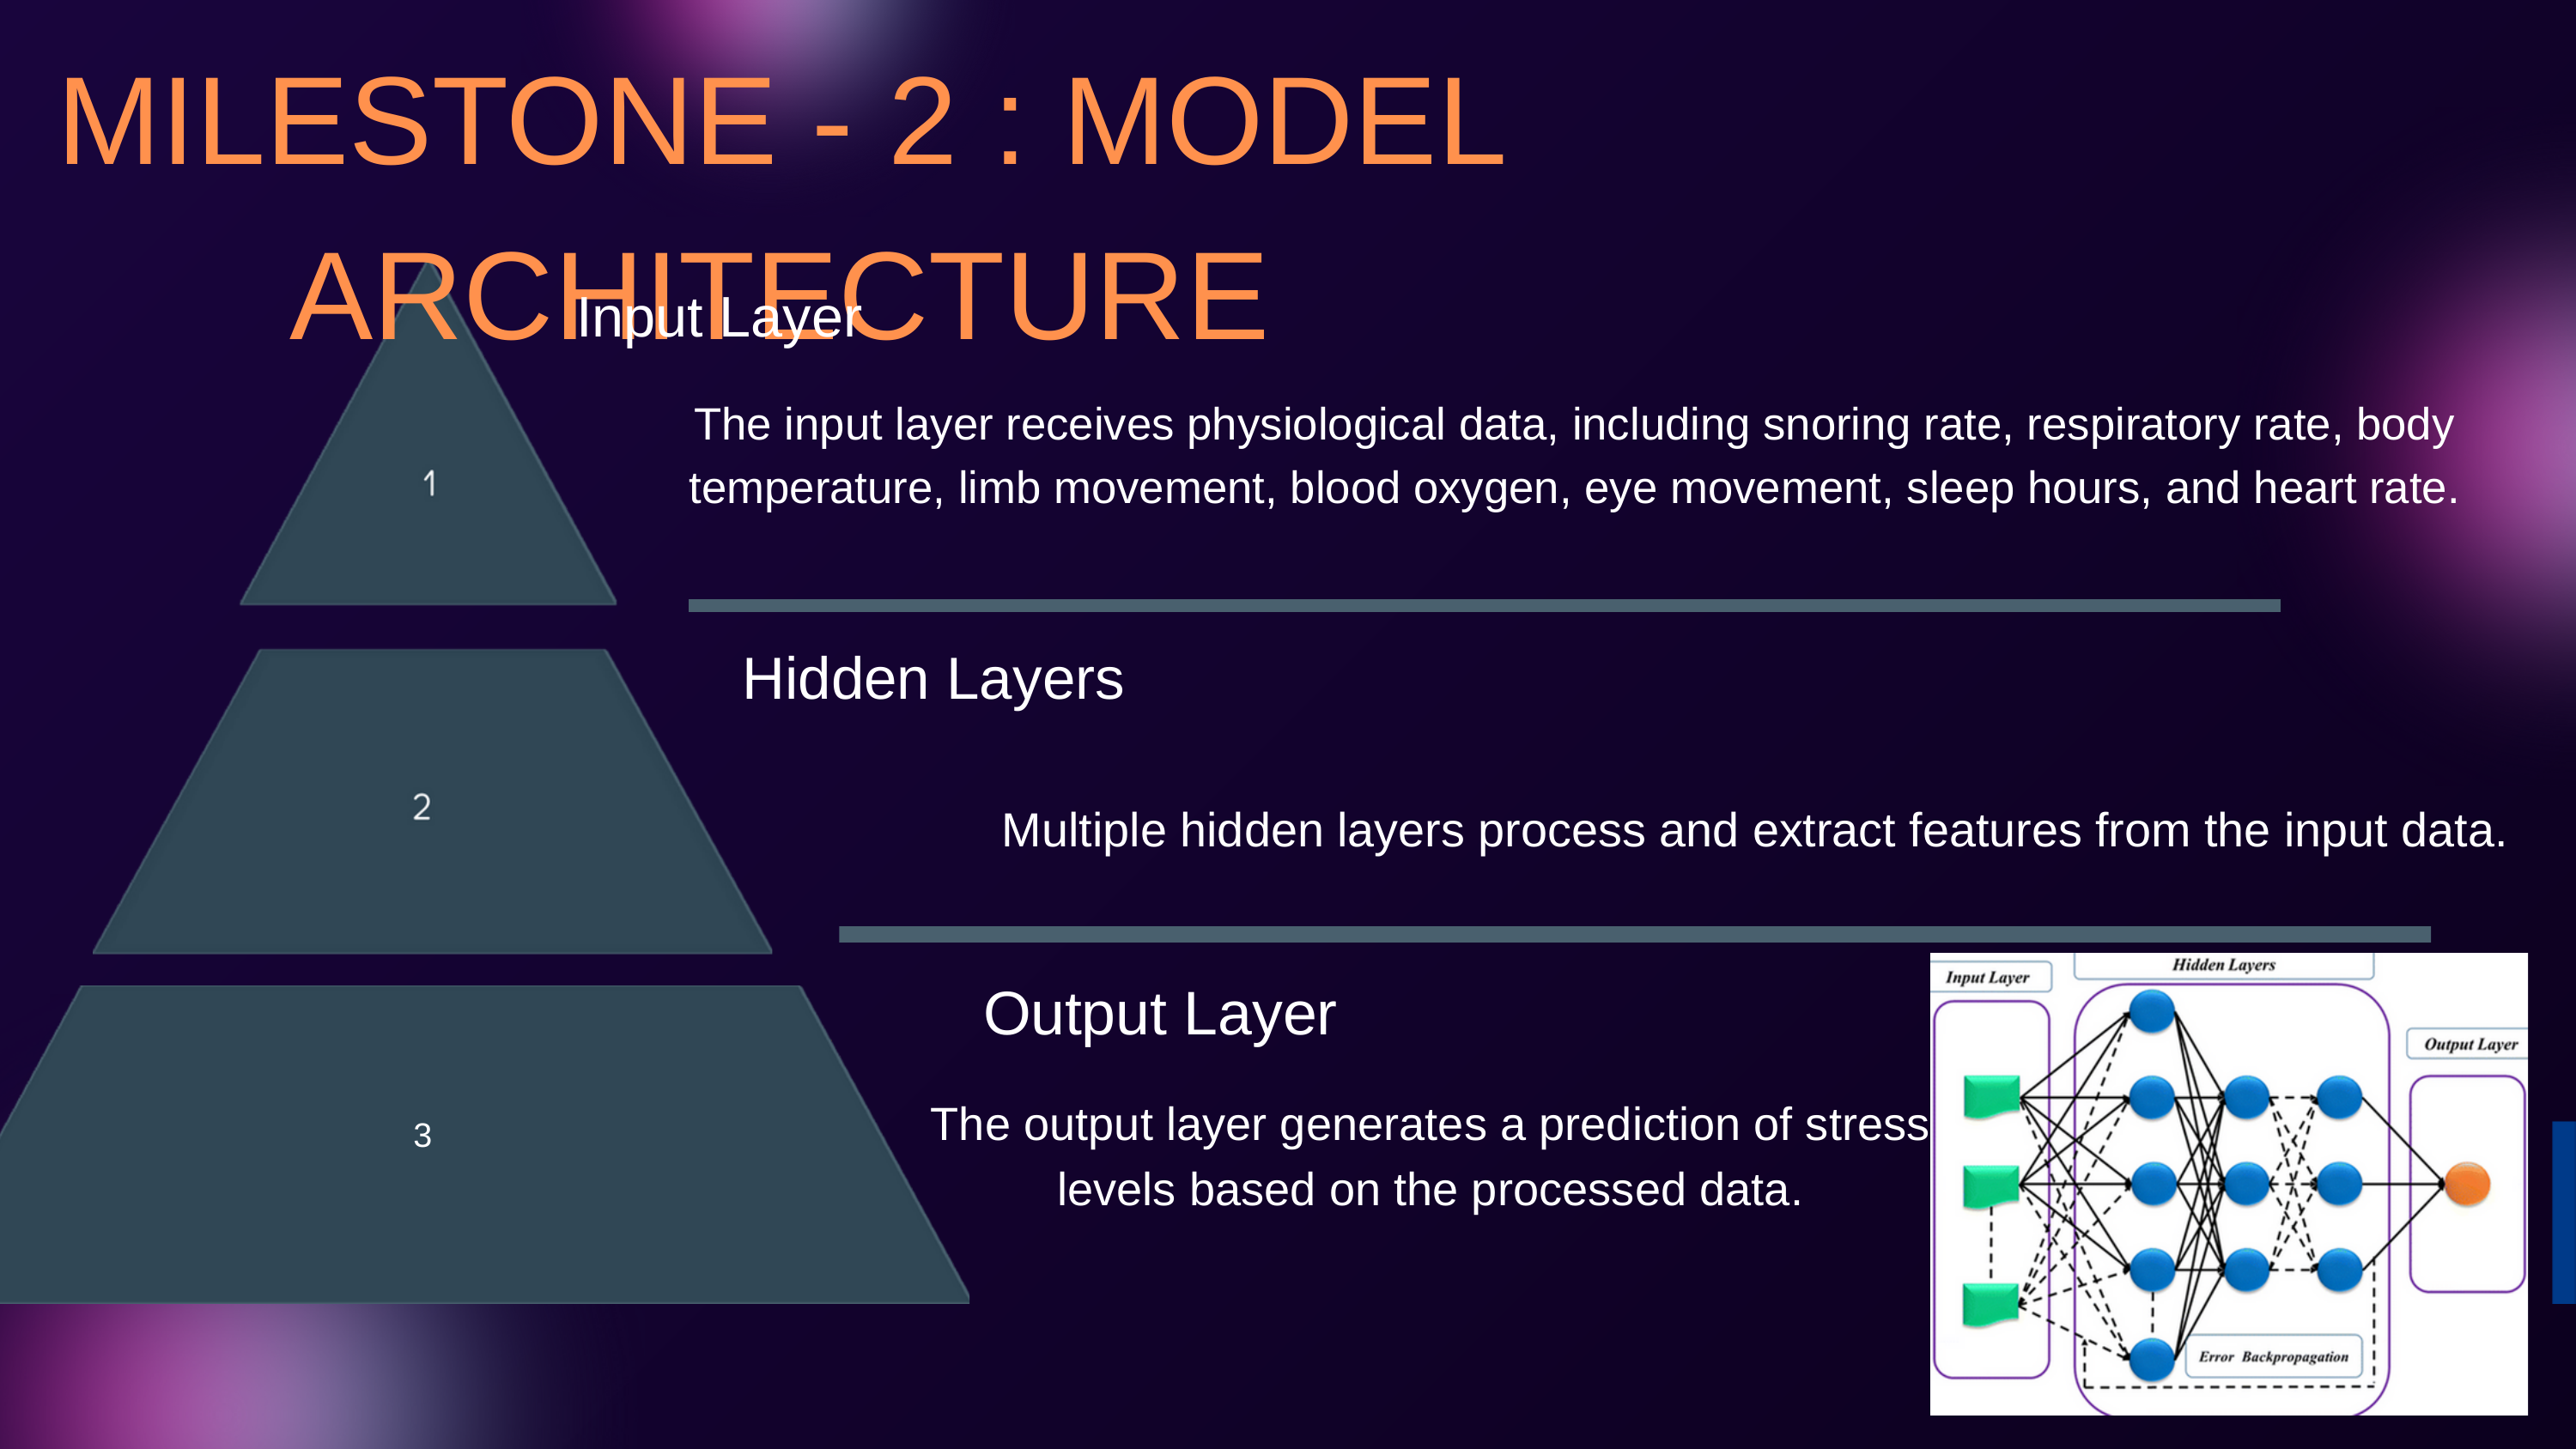

MILESTONE - 2 : MODEL ARCHITECTURE

Input Layer
The input layer receives physiological data, including snoring rate, respiratory rate, body temperature, limb movement, blood oxygen, eye movement, sleep hours, and heart rate.

Hidden Layers
Multiple hidden layers process and extract features from the input data.

Output Layer

The output layer generates a prediction of stress levels based on the processed data.
3